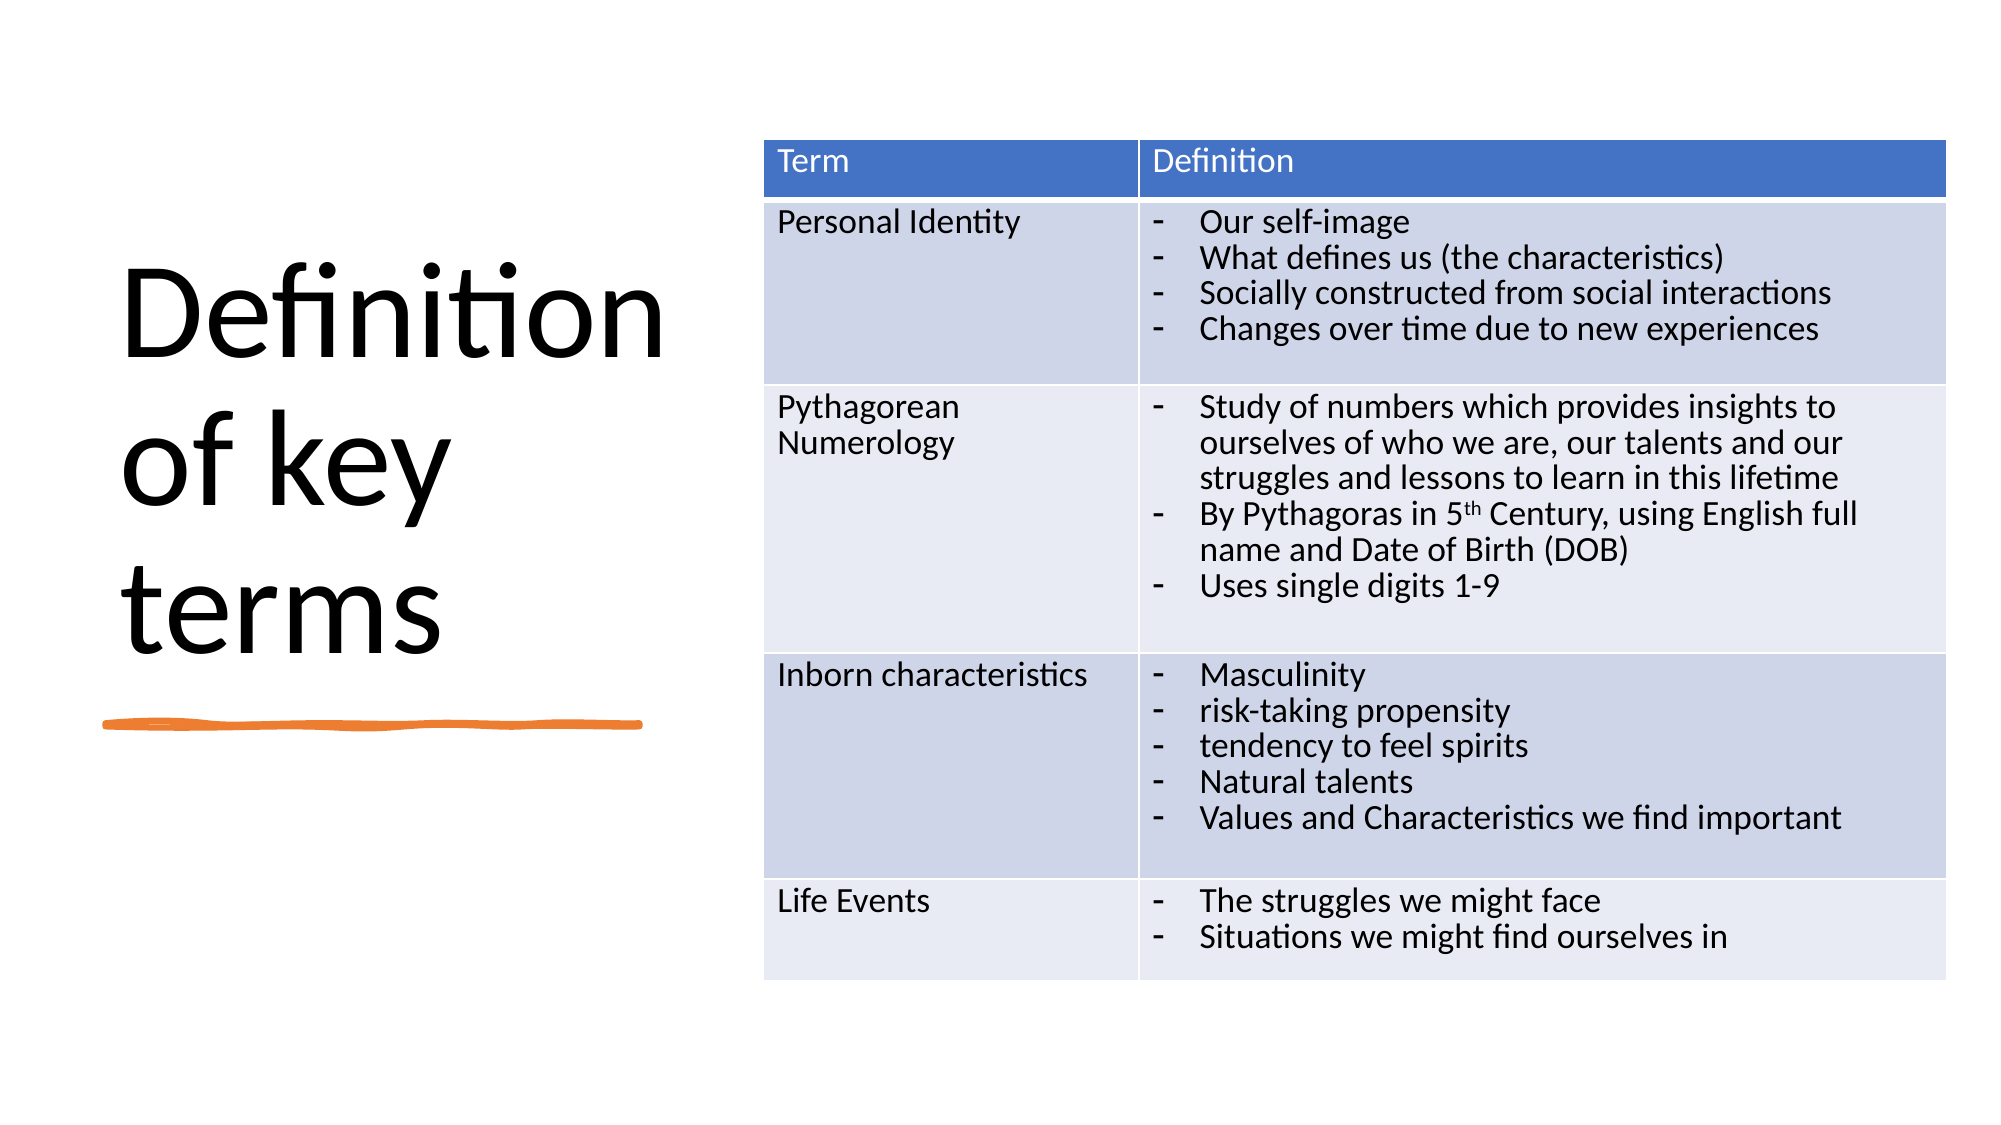

# Definition of key terms
| Term | Definition |
| --- | --- |
| Personal Identity | Our self-image What defines us (the characteristics) Socially constructed from social interactions Changes over time due to new experiences |
| Pythagorean Numerology | Study of numbers which provides insights to ourselves of who we are, our talents and our struggles and lessons to learn in this lifetime By Pythagoras in 5th Century, using English full name and Date of Birth (DOB) Uses single digits 1-9 |
| Inborn characteristics | Masculinity risk-taking propensity tendency to feel spirits Natural talents Values and Characteristics we find important |
| Life Events | The struggles we might face Situations we might find ourselves in |